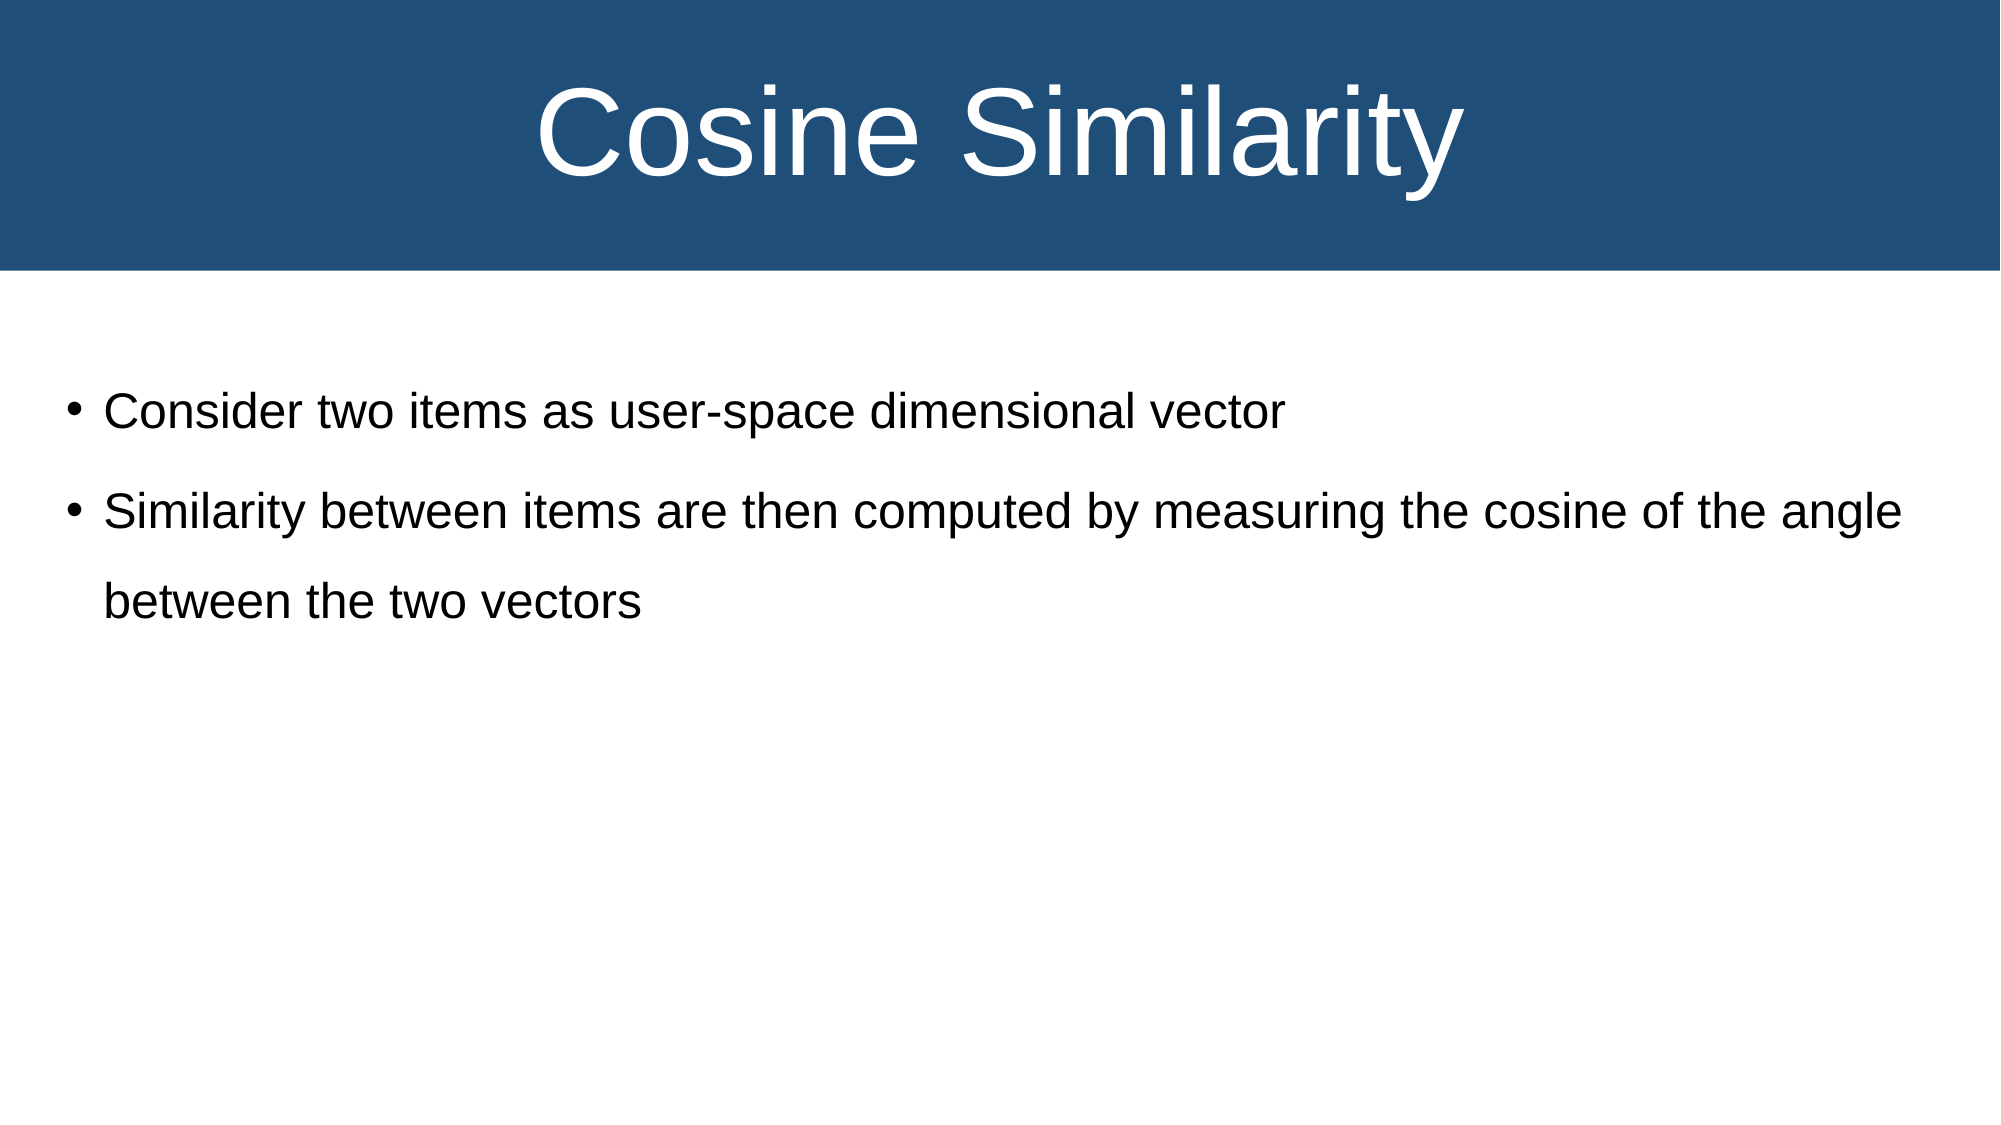

# Cosine Similarity

Consider two items as user-space dimensional vector
Similarity between items are then computed by measuring the cosine of the angle between the two vectors